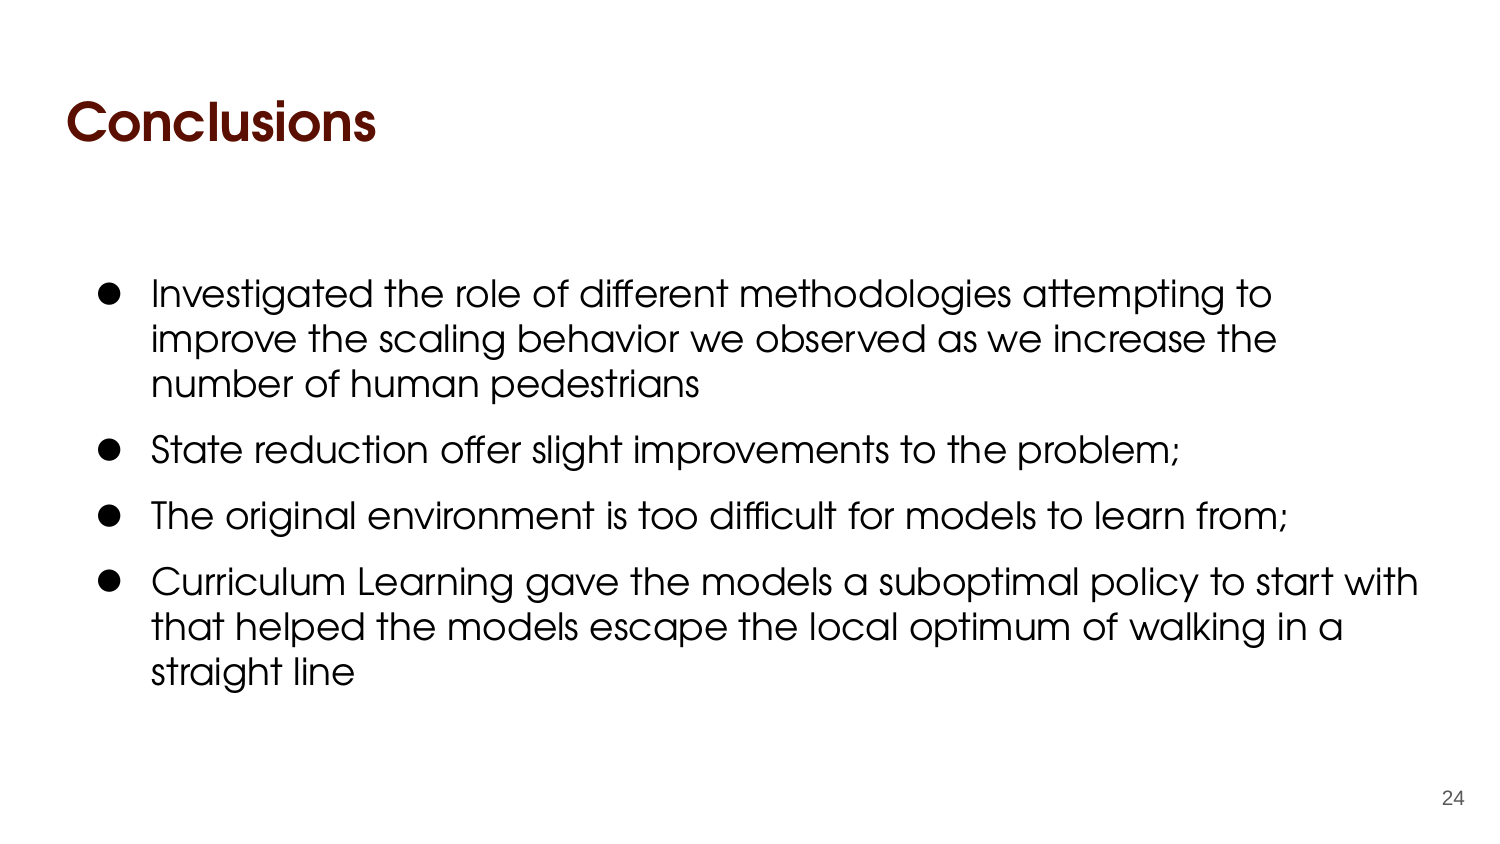

# Conclusions
Investigated the role of different methodologies attempting to improve the scaling behavior we observed as we increase the number of human pedestrians
State reduction offer slight improvements to the problem;
The original environment is too difficult for models to learn from;
Curriculum Learning gave the models a suboptimal policy to start with that helped the models escape the local optimum of walking in a straight line
24